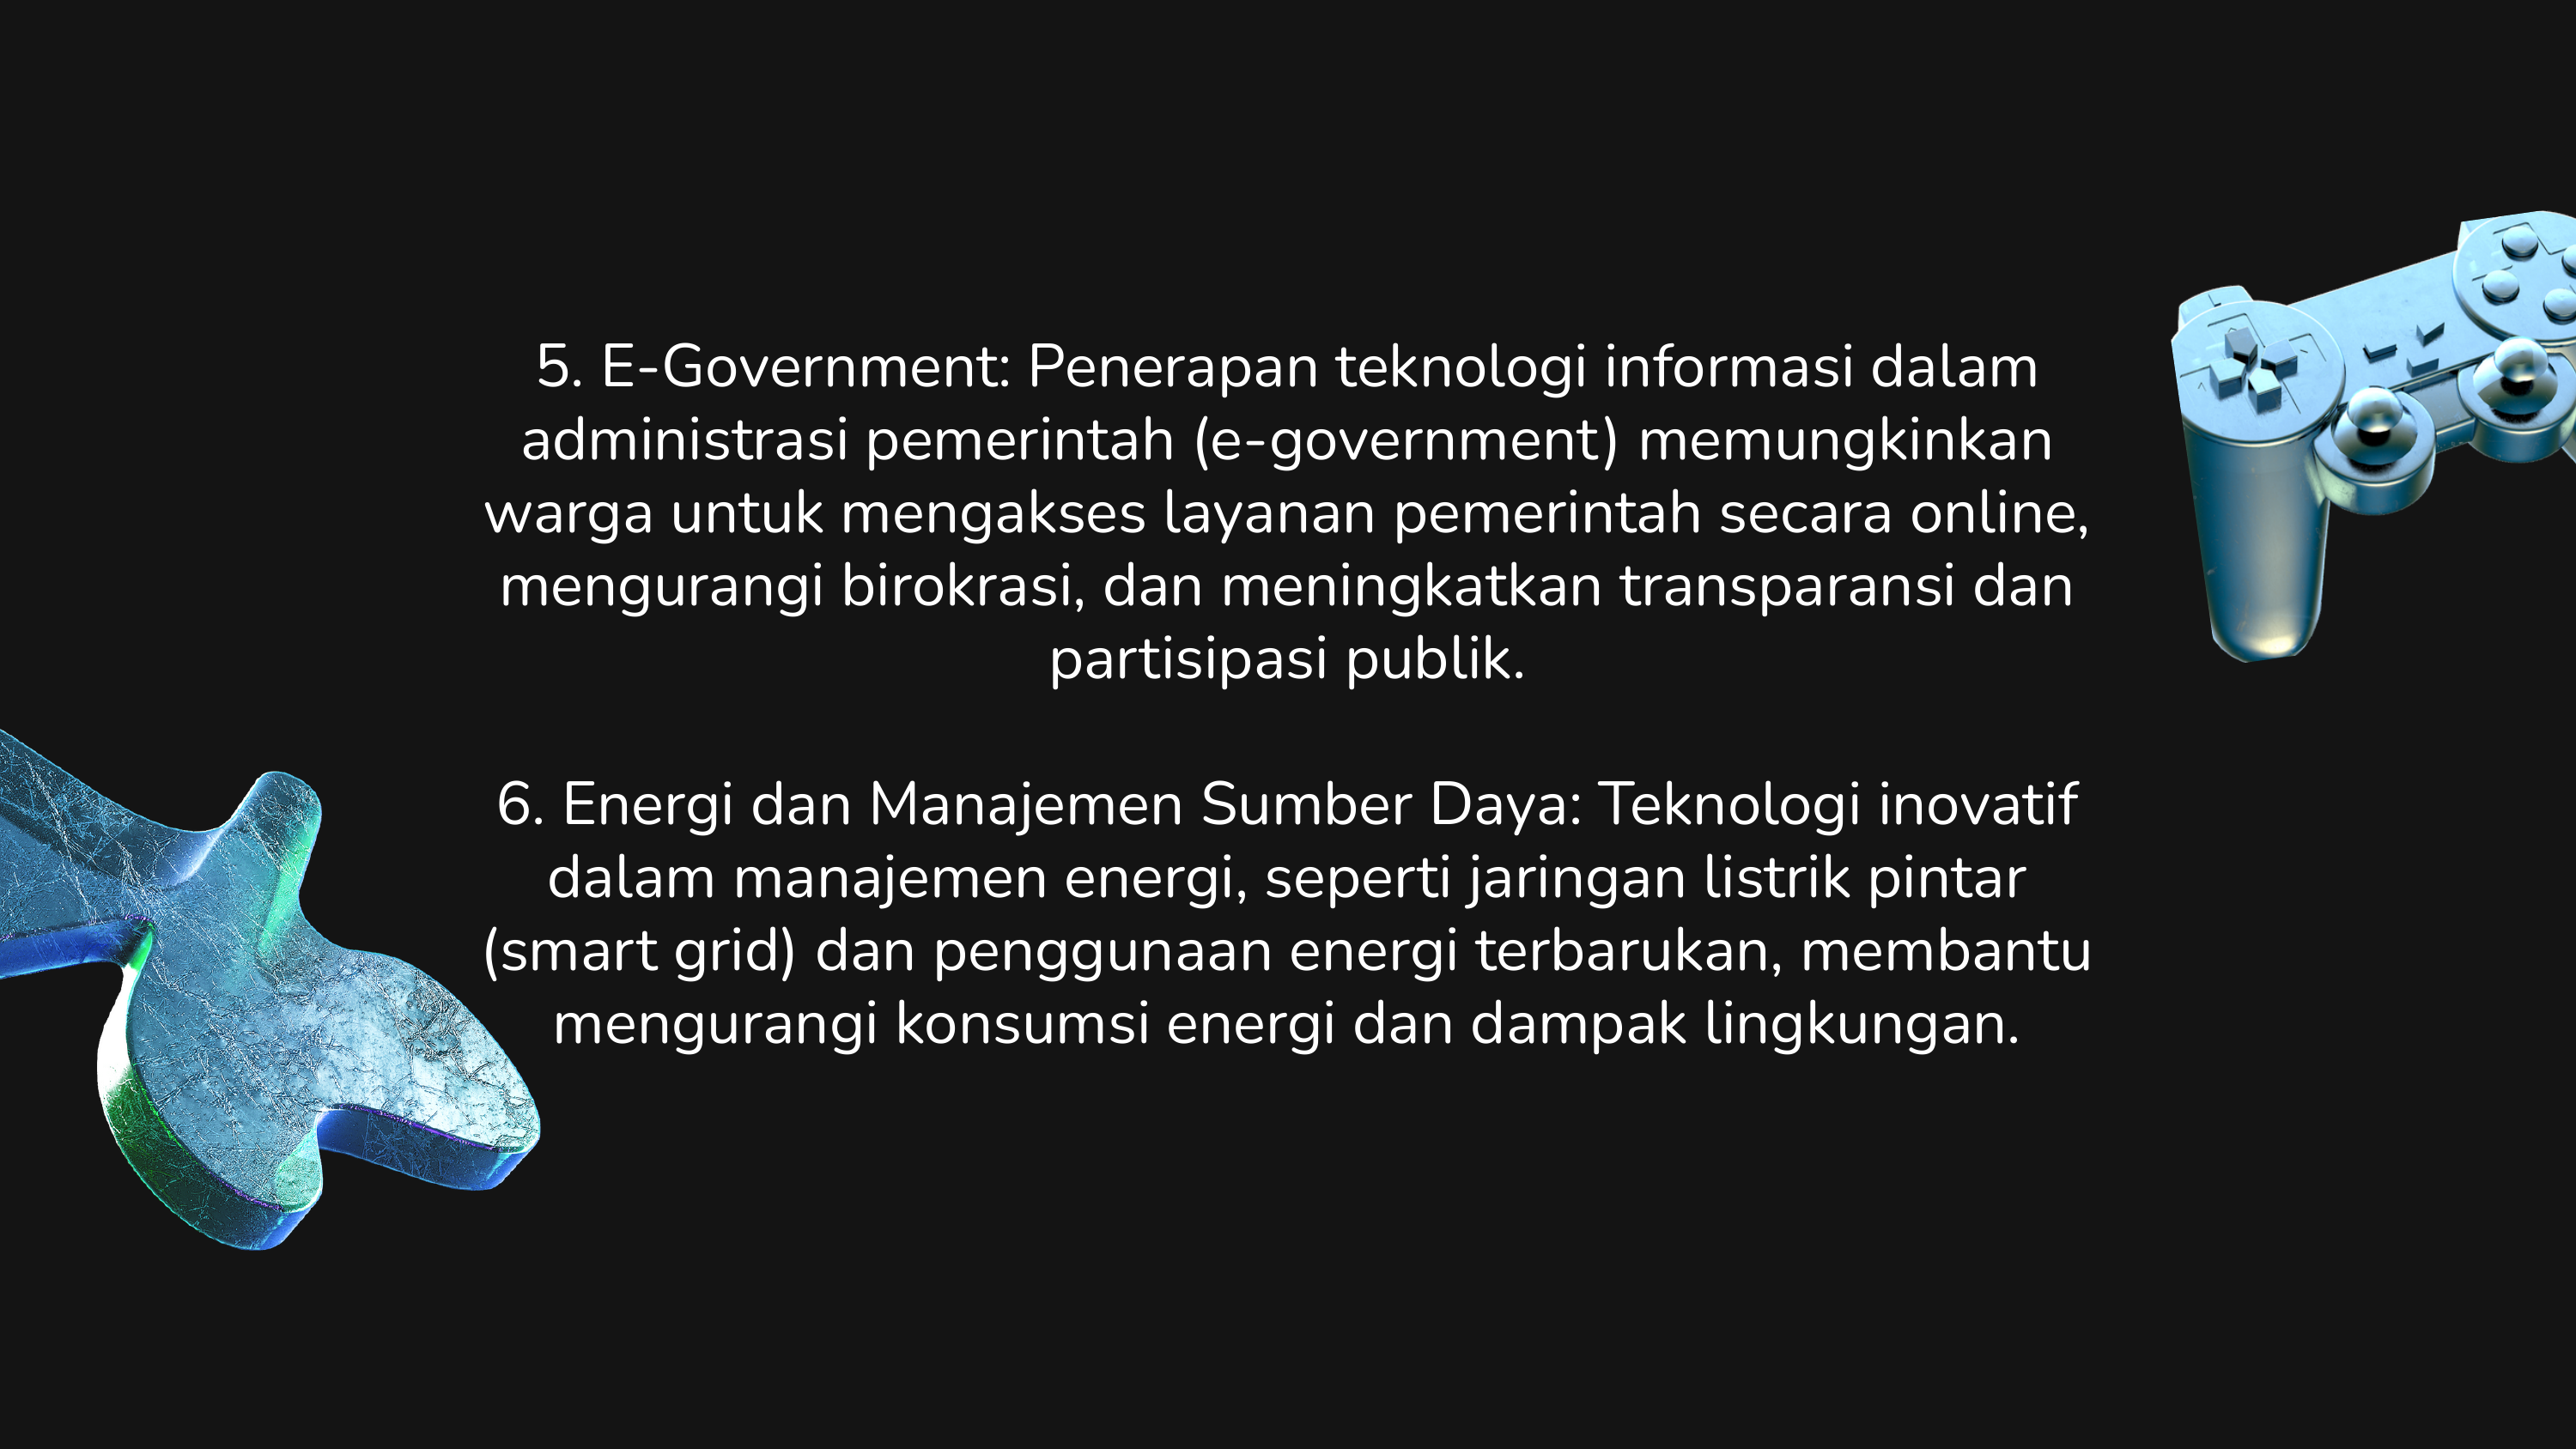

5. E-Government: Penerapan teknologi informasi dalam administrasi pemerintah (e-government) memungkinkan warga untuk mengakses layanan pemerintah secara online, mengurangi birokrasi, dan meningkatkan transparansi dan partisipasi publik.

6. Energi dan Manajemen Sumber Daya: Teknologi inovatif dalam manajemen energi, seperti jaringan listrik pintar (smart grid) dan penggunaan energi terbarukan, membantu mengurangi konsumsi energi dan dampak lingkungan.